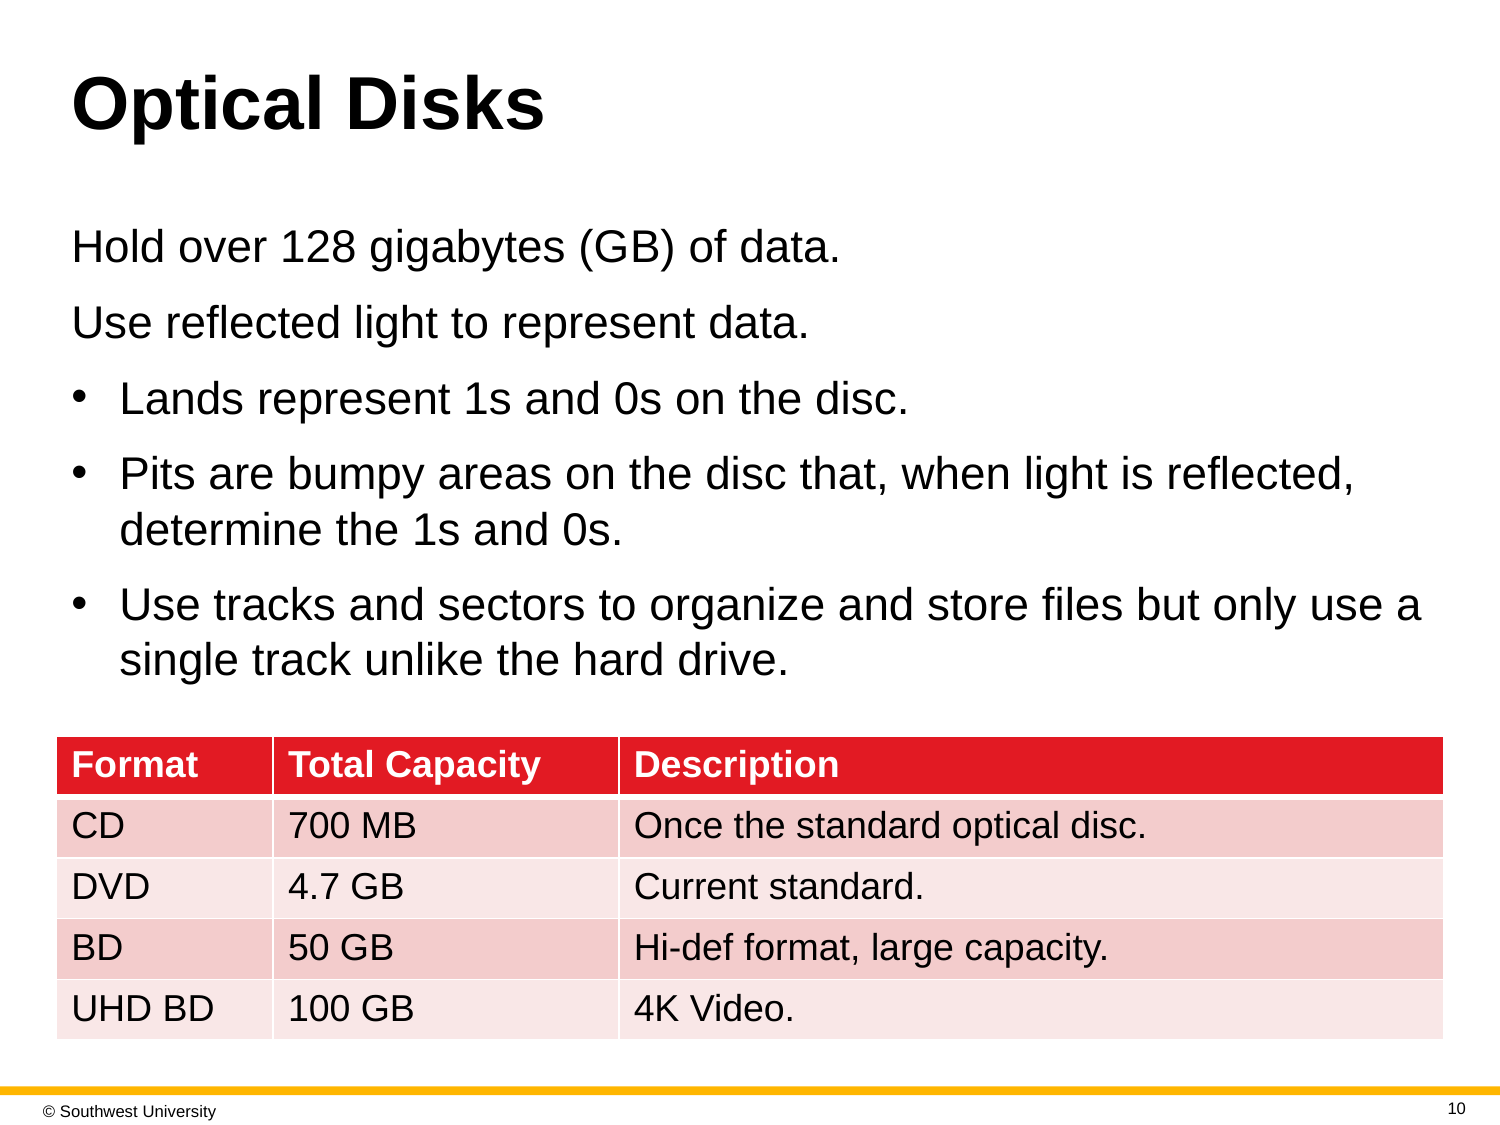

# Optical Disks
Hold over 128 gigabytes (G B) of data.
Use reflected light to represent data.
Lands represent 1s and 0s on the disc.
Pits are bumpy areas on the disc that, when light is reflected, determine the 1s and 0s.
Use tracks and sectors to organize and store files but only use a single track unlike the hard drive.
| Format | Total Capacity | Description |
| --- | --- | --- |
| CD | 700 MB | Once the standard optical disc. |
| DVD | 4.7 GB | Current standard. |
| BD | 50 GB | Hi-def format, large capacity. |
| UHD BD | 100 GB | 4K Video. |
10